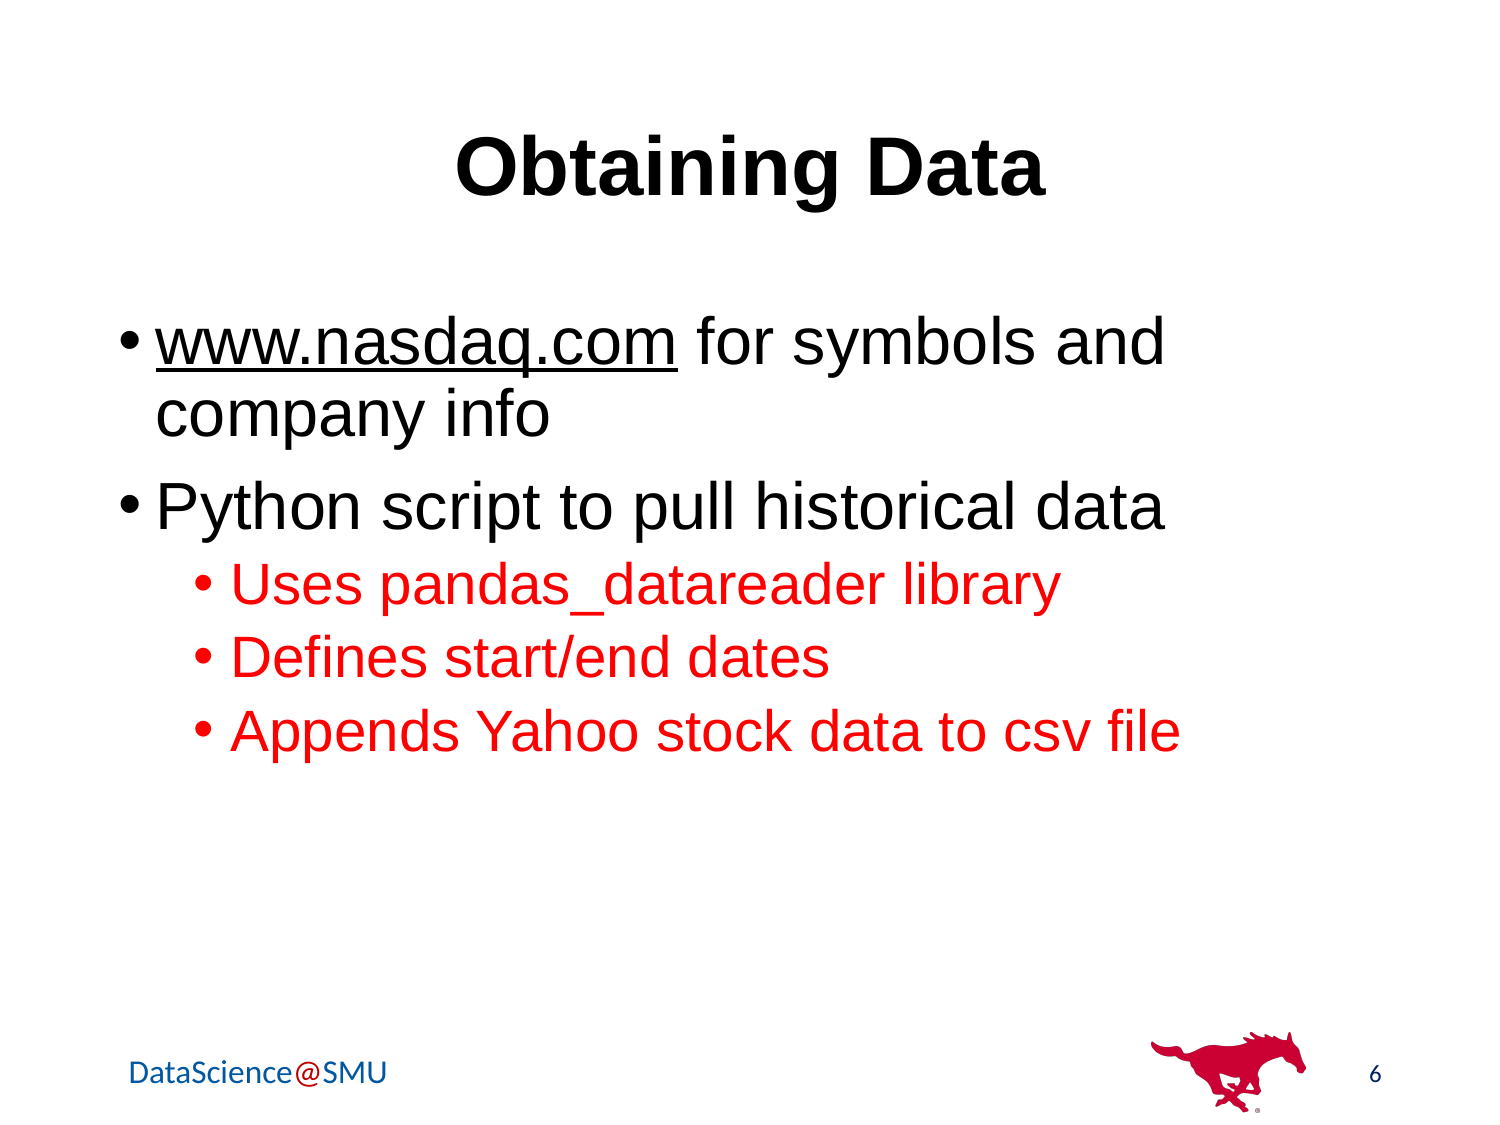

# Obtaining Data
www.nasdaq.com for symbols and company info
Python script to pull historical data
Uses pandas_datareader library
Defines start/end dates
Appends Yahoo stock data to csv file

6